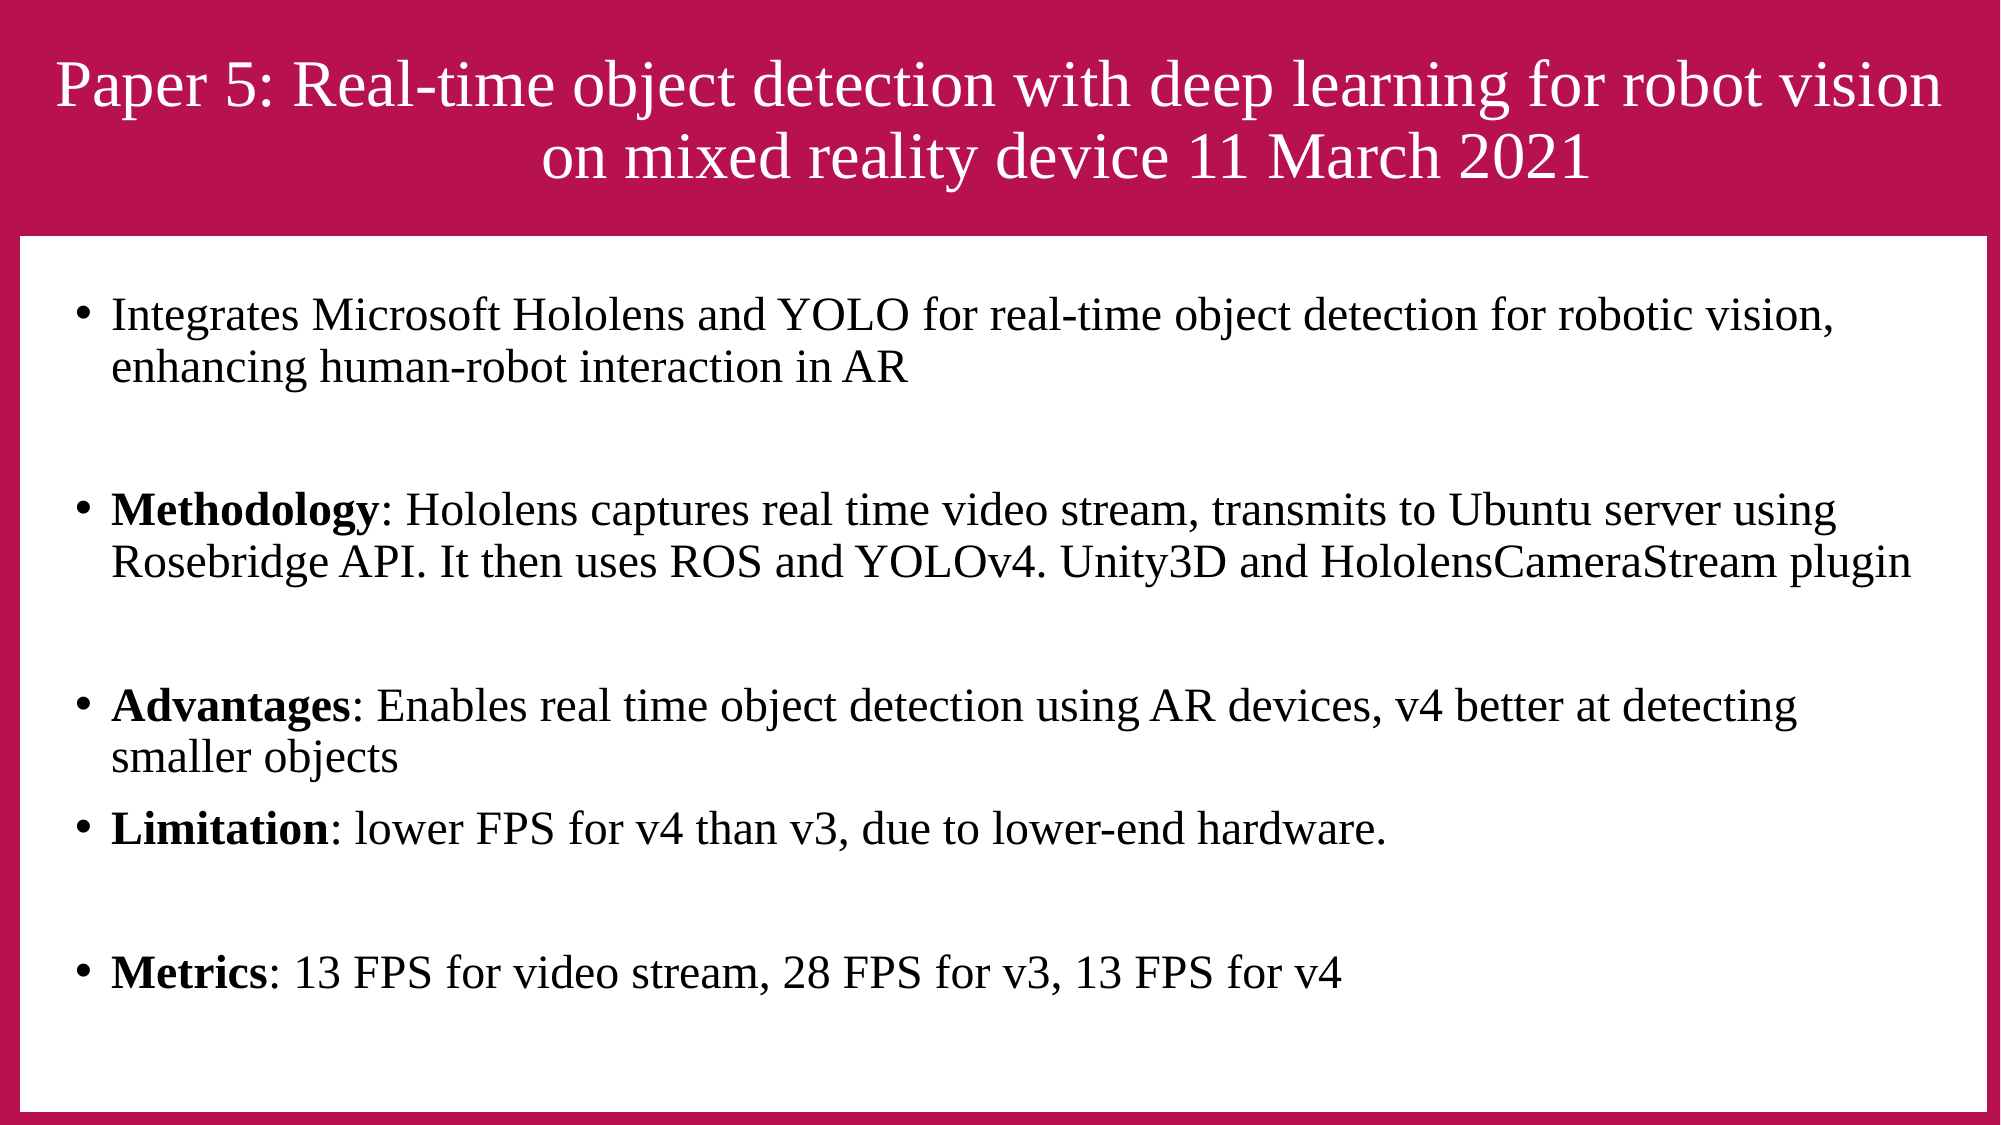

# Paper 5: Real-time object detection with deep learning for robot vision   on mixed reality device 11 March 2021
Integrates Microsoft Hololens and YOLO for real-time object detection for robotic vision, enhancing human-robot interaction in AR

Methodology: Hololens captures real time video stream, transmits to Ubuntu server using Rosebridge API. It then uses ROS and YOLOv4. Unity3D and HololensCameraStream plugin

Advantages: Enables real time object detection using AR devices, v4 better at detecting smaller objects
Limitation: lower FPS for v4 than v3, due to lower-end hardware.

Metrics: 13 FPS for video stream, 28 FPS for v3, 13 FPS for v4